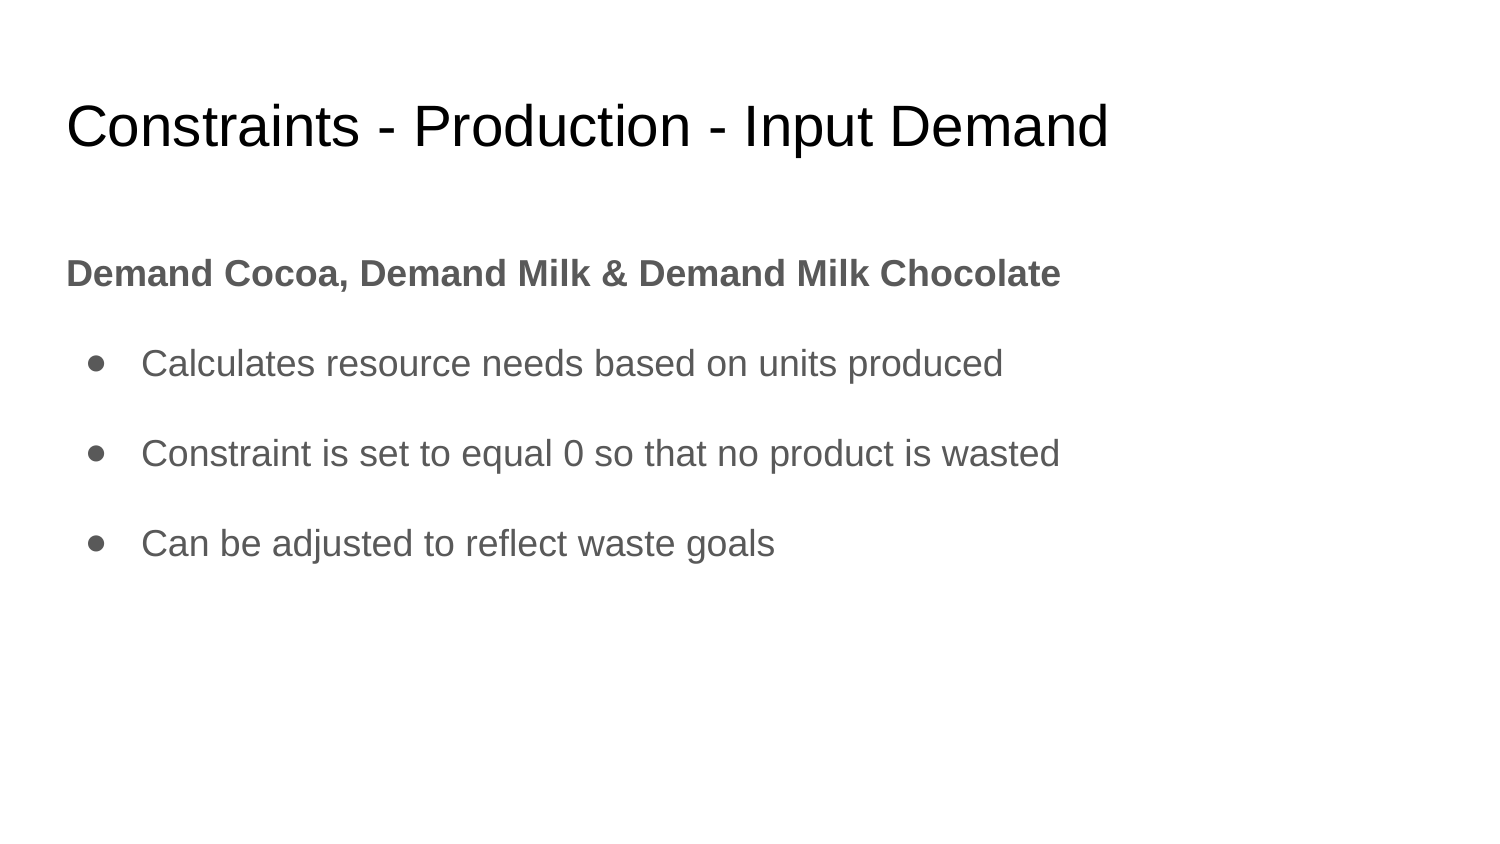

# Constraints - Production - Input Demand
Demand Cocoa, Demand Milk & Demand Milk Chocolate
Calculates resource needs based on units produced
Constraint is set to equal 0 so that no product is wasted
Can be adjusted to reflect waste goals